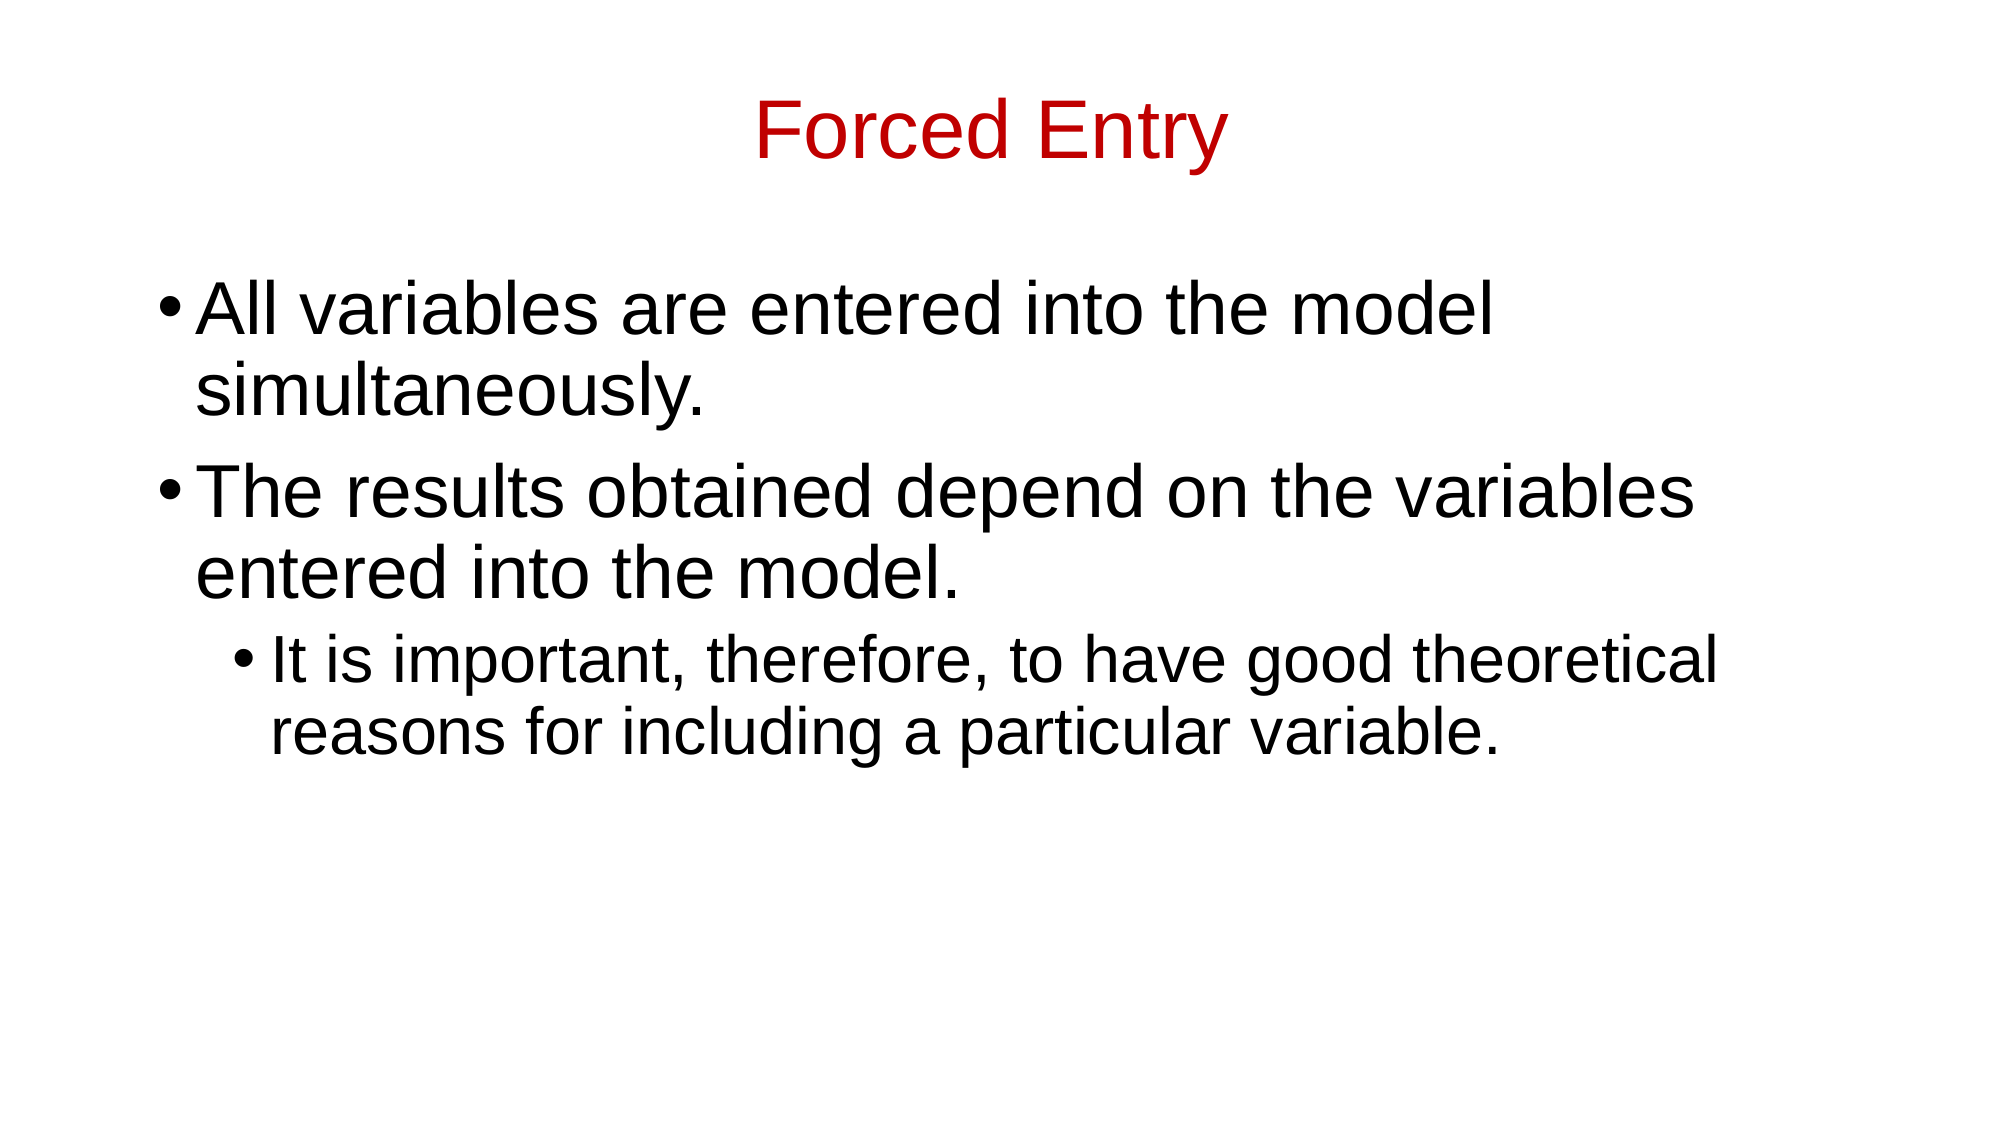

# Forced Entry
All variables are entered into the model simultaneously.
The results obtained depend on the variables entered into the model.
It is important, therefore, to have good theoretical reasons for including a particular variable.